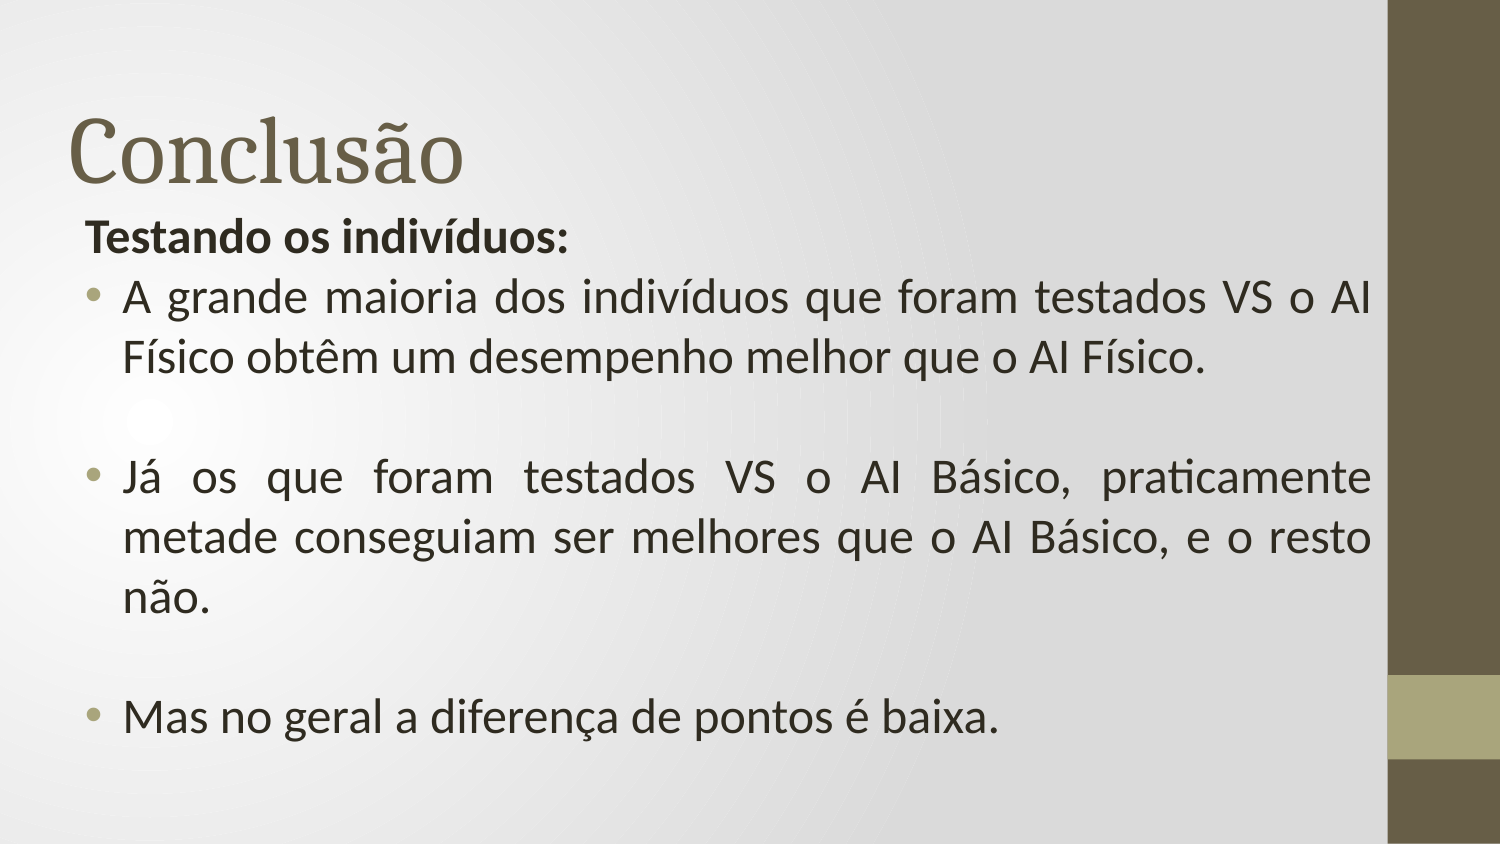

# Conclusão
Testando os indivíduos:
A grande maioria dos indivíduos que foram testados VS o AI Físico obtêm um desempenho melhor que o AI Físico.

Já os que foram testados VS o AI Básico, praticamente metade conseguiam ser melhores que o AI Básico, e o resto não.

Mas no geral a diferença de pontos é baixa.